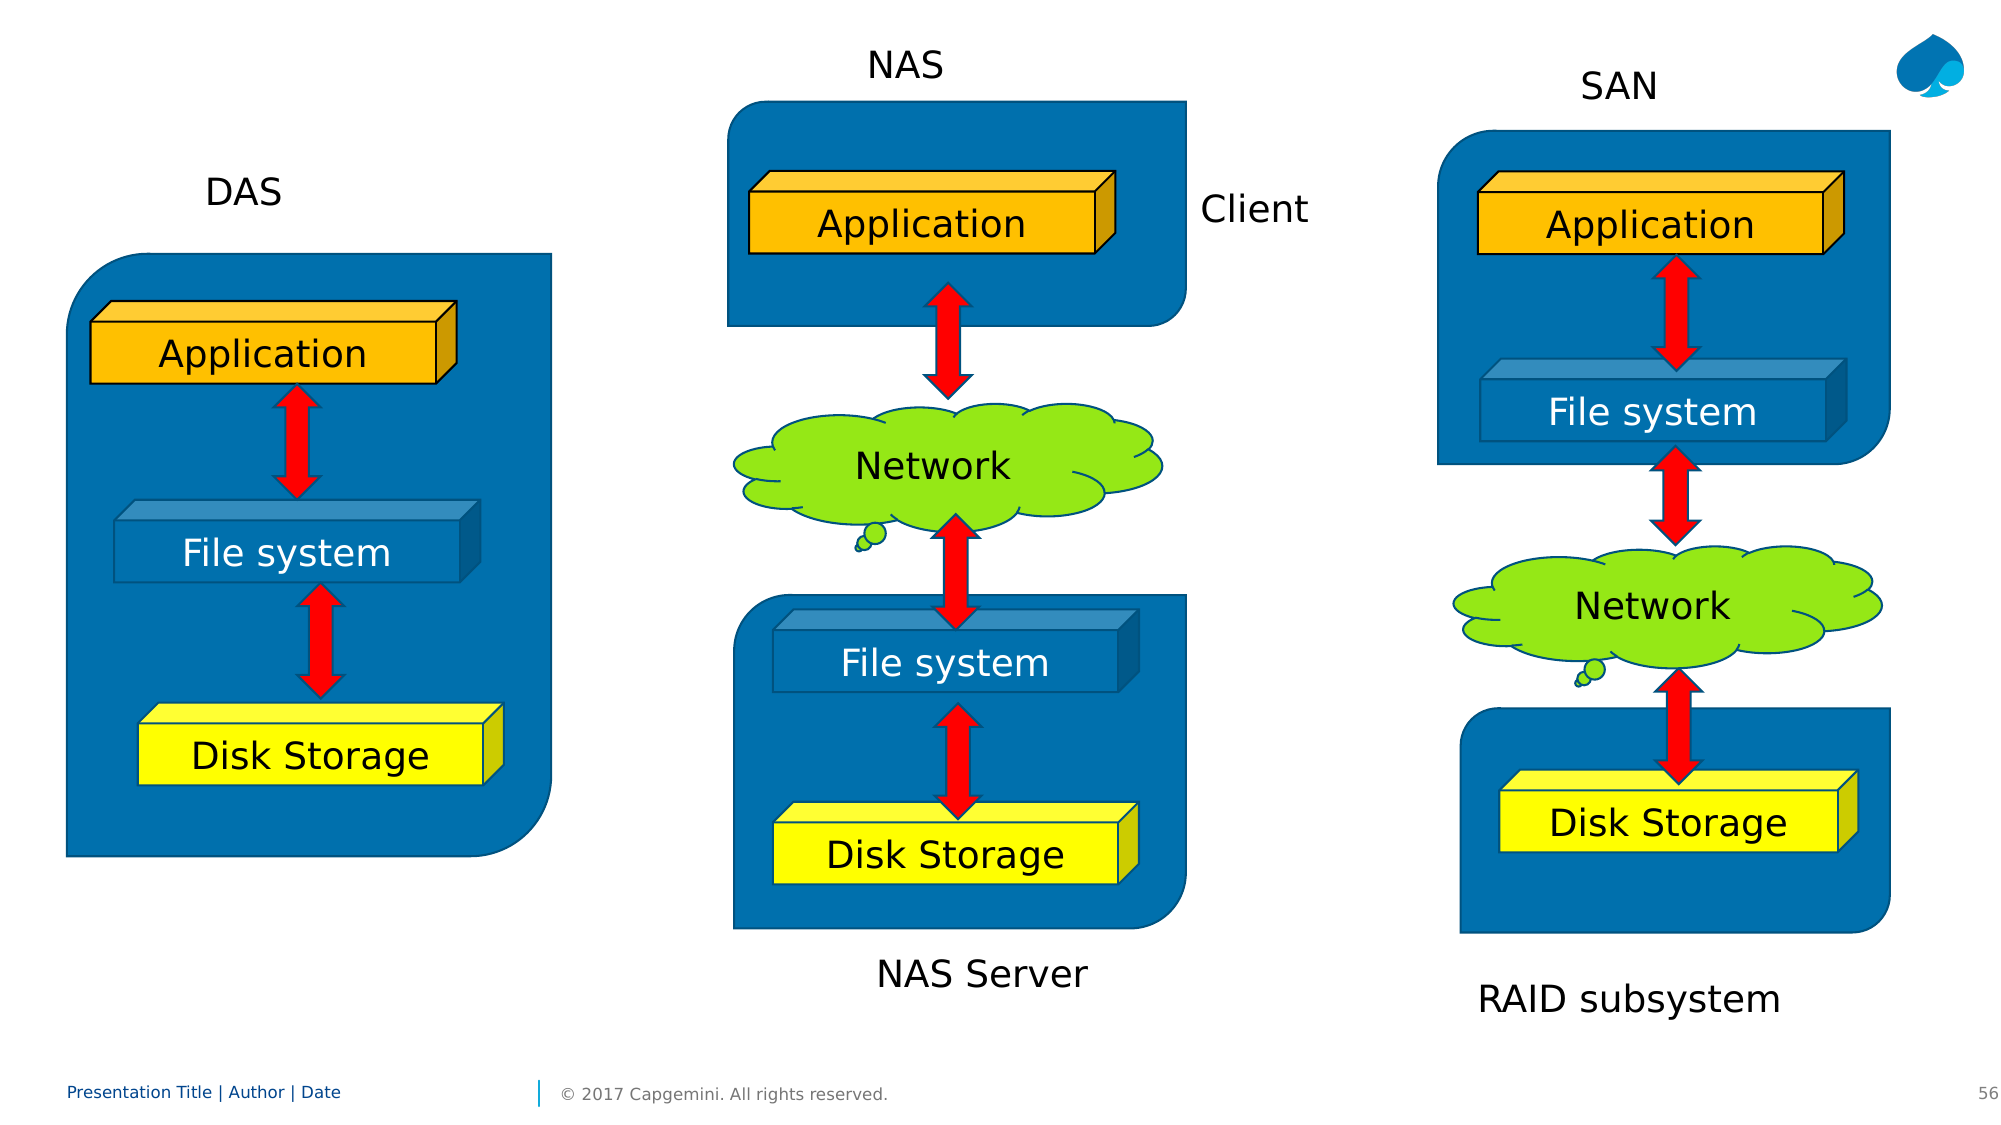

NAS
SAN

DAS
Application
Application
Client

Application
File system

Network

File system

Network

File system

Disk Storage

Disk Storage
Disk Storage
NAS Server
RAID subsystem